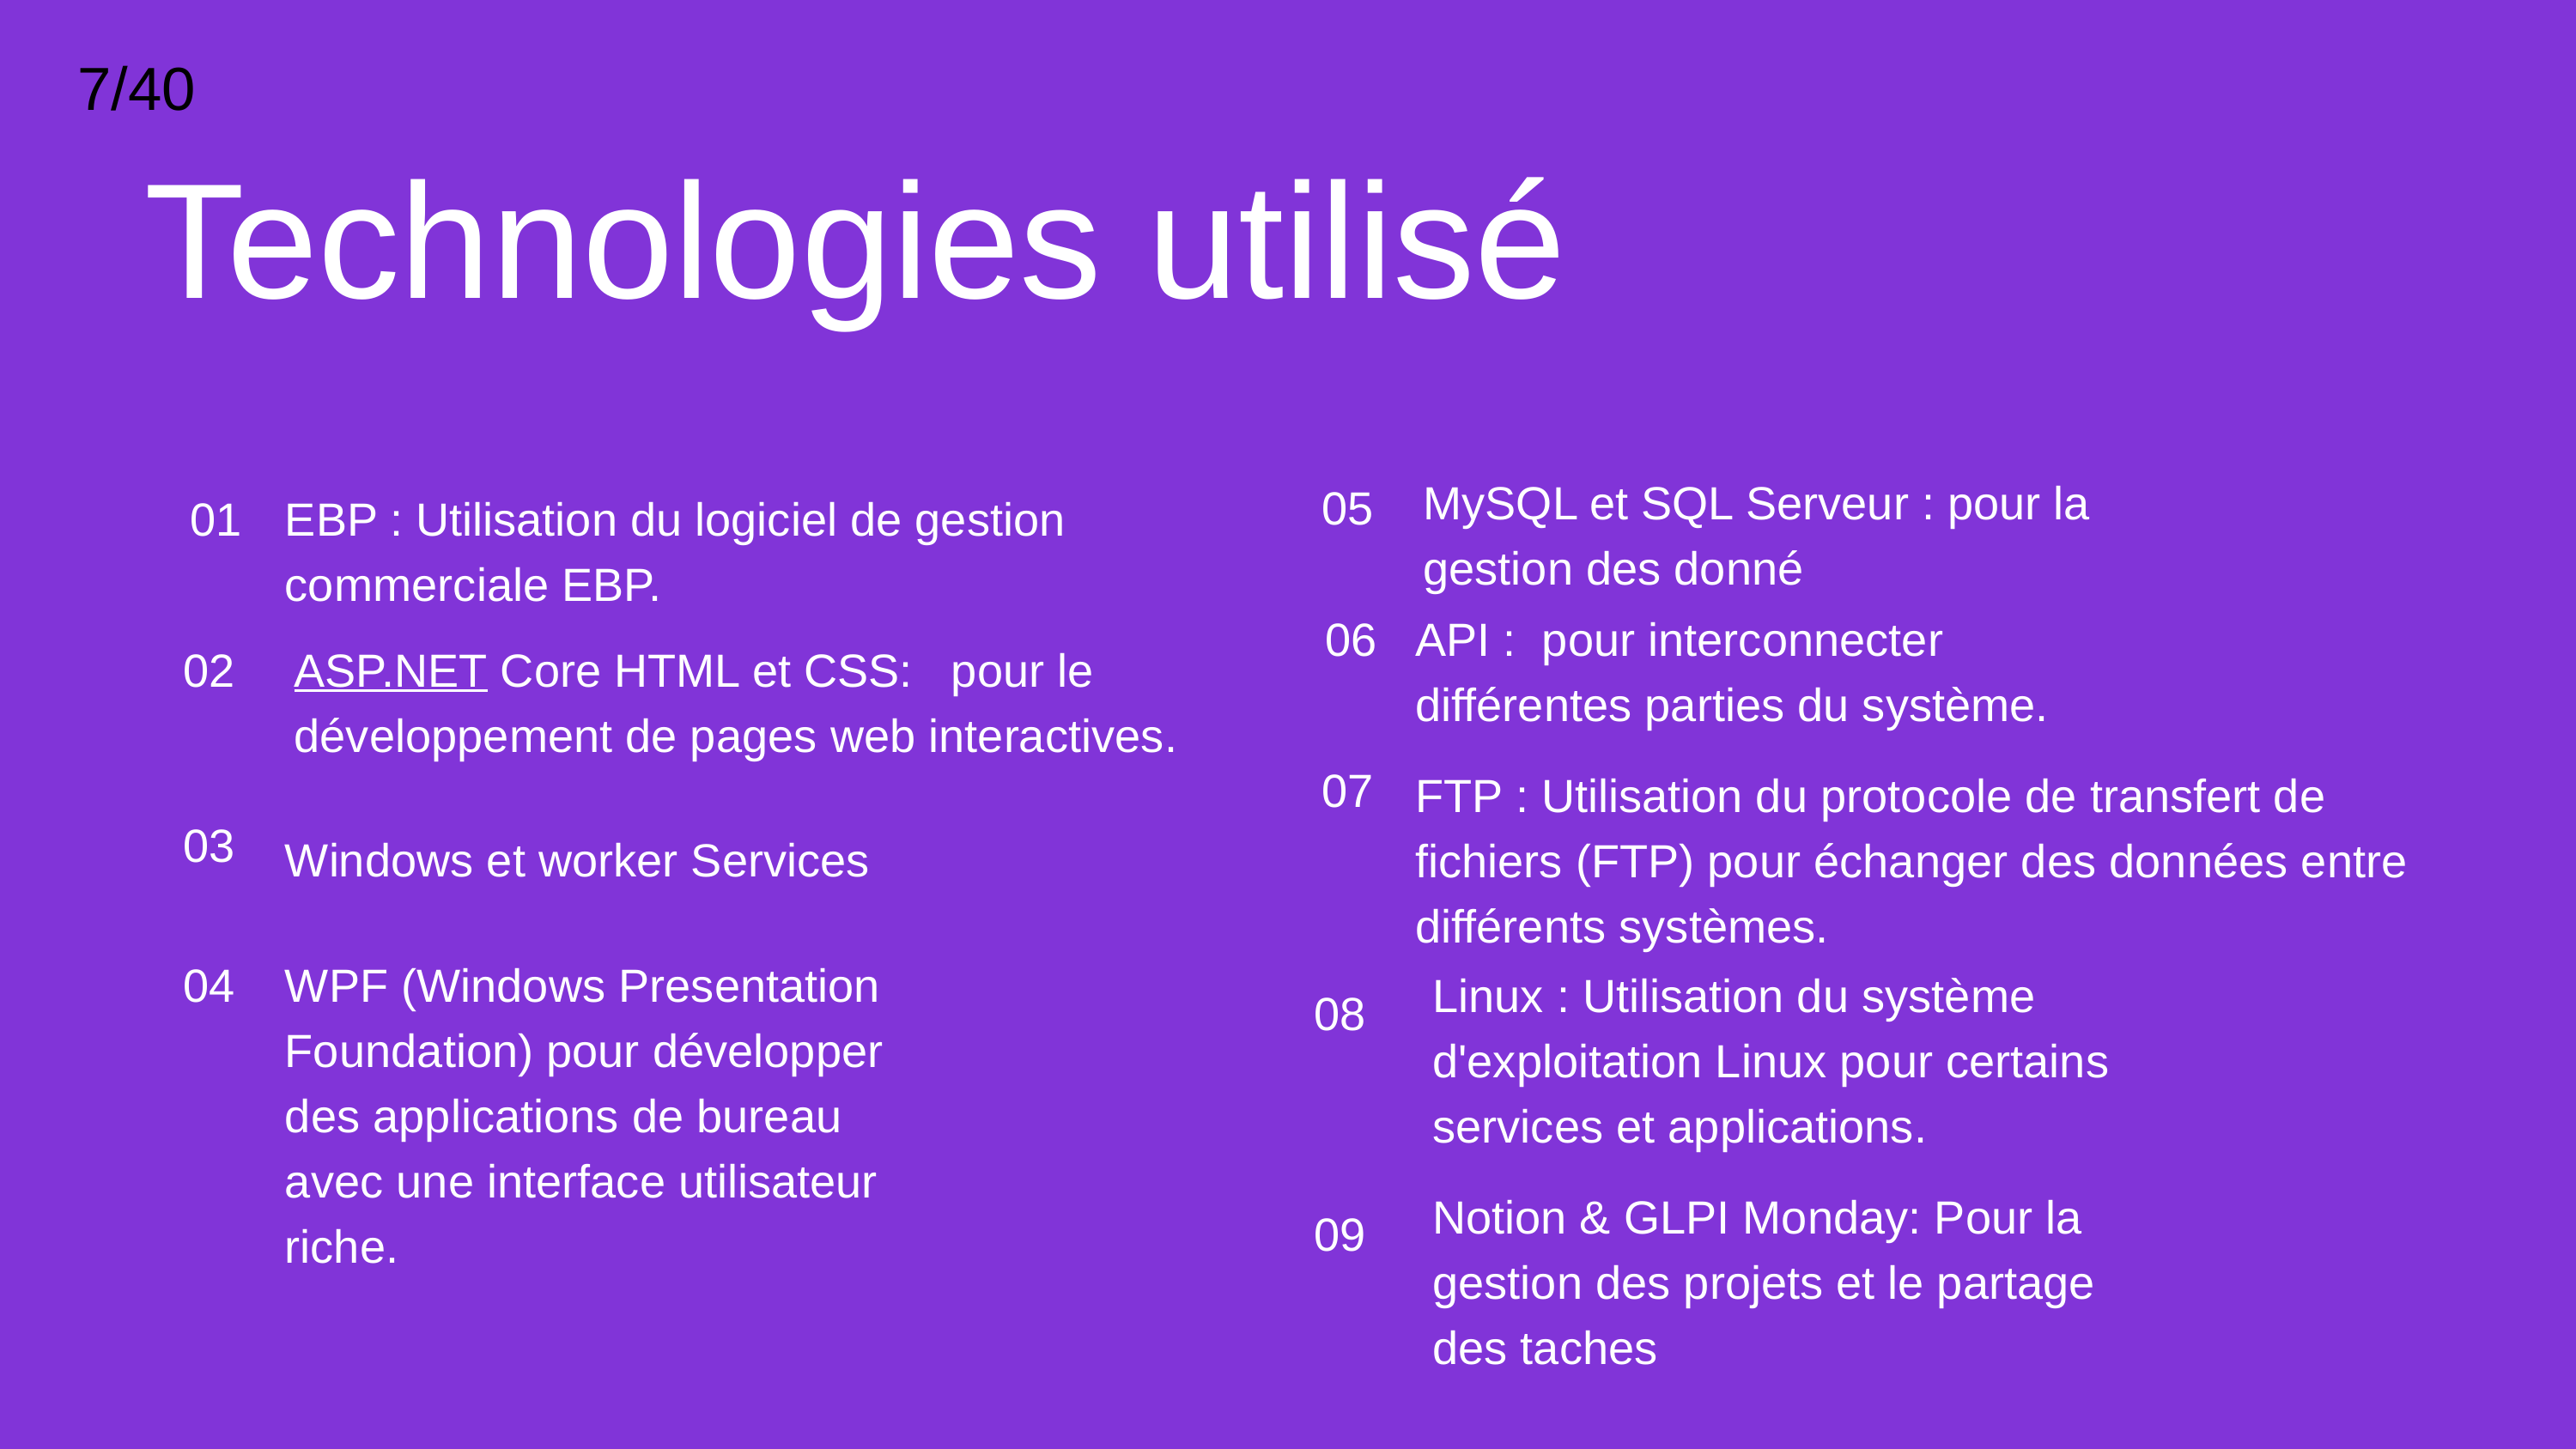

7/40
Technologies utilisé
MySQL et SQL Serveur : pour la gestion des donné
05
01
EBP : Utilisation du logiciel de gestion commerciale EBP.
06
API :  pour interconnecter différentes parties du système.
02
ASP.NET Core HTML et CSS:   pour le développement de pages web interactives.
07
FTP : Utilisation du protocole de transfert de fichiers (FTP) pour échanger des données entre différents systèmes.
03
Windows et worker Services
04
WPF (Windows Presentation Foundation) pour développer des applications de bureau avec une interface utilisateur riche.
Linux : Utilisation du système d'exploitation Linux pour certains services et applications.
08
Notion & GLPI Monday: Pour la gestion des projets et le partage des taches
09